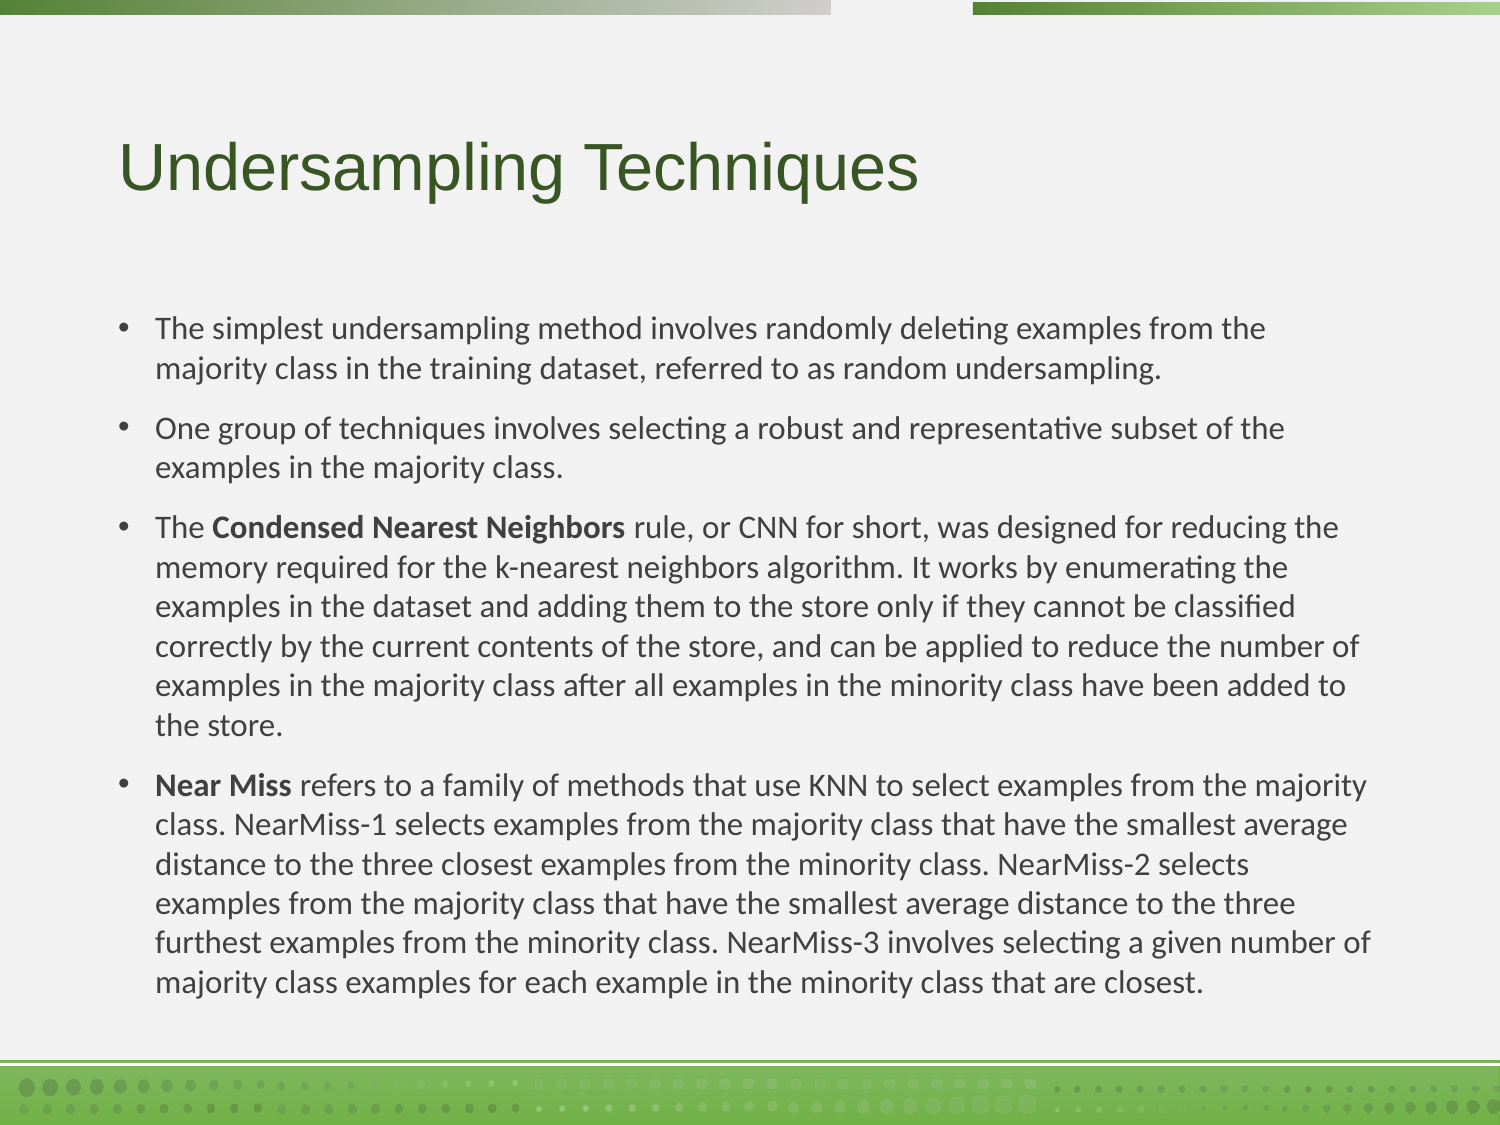

# Undersampling Techniques
The simplest undersampling method involves randomly deleting examples from the majority class in the training dataset, referred to as random undersampling.
One group of techniques involves selecting a robust and representative subset of the examples in the majority class.
The Condensed Nearest Neighbors rule, or CNN for short, was designed for reducing the memory required for the k-nearest neighbors algorithm. It works by enumerating the examples in the dataset and adding them to the store only if they cannot be classified correctly by the current contents of the store, and can be applied to reduce the number of examples in the majority class after all examples in the minority class have been added to the store.
Near Miss refers to a family of methods that use KNN to select examples from the majority class. NearMiss-1 selects examples from the majority class that have the smallest average distance to the three closest examples from the minority class. NearMiss-2 selects examples from the majority class that have the smallest average distance to the three furthest examples from the minority class. NearMiss-3 involves selecting a given number of majority class examples for each example in the minority class that are closest.